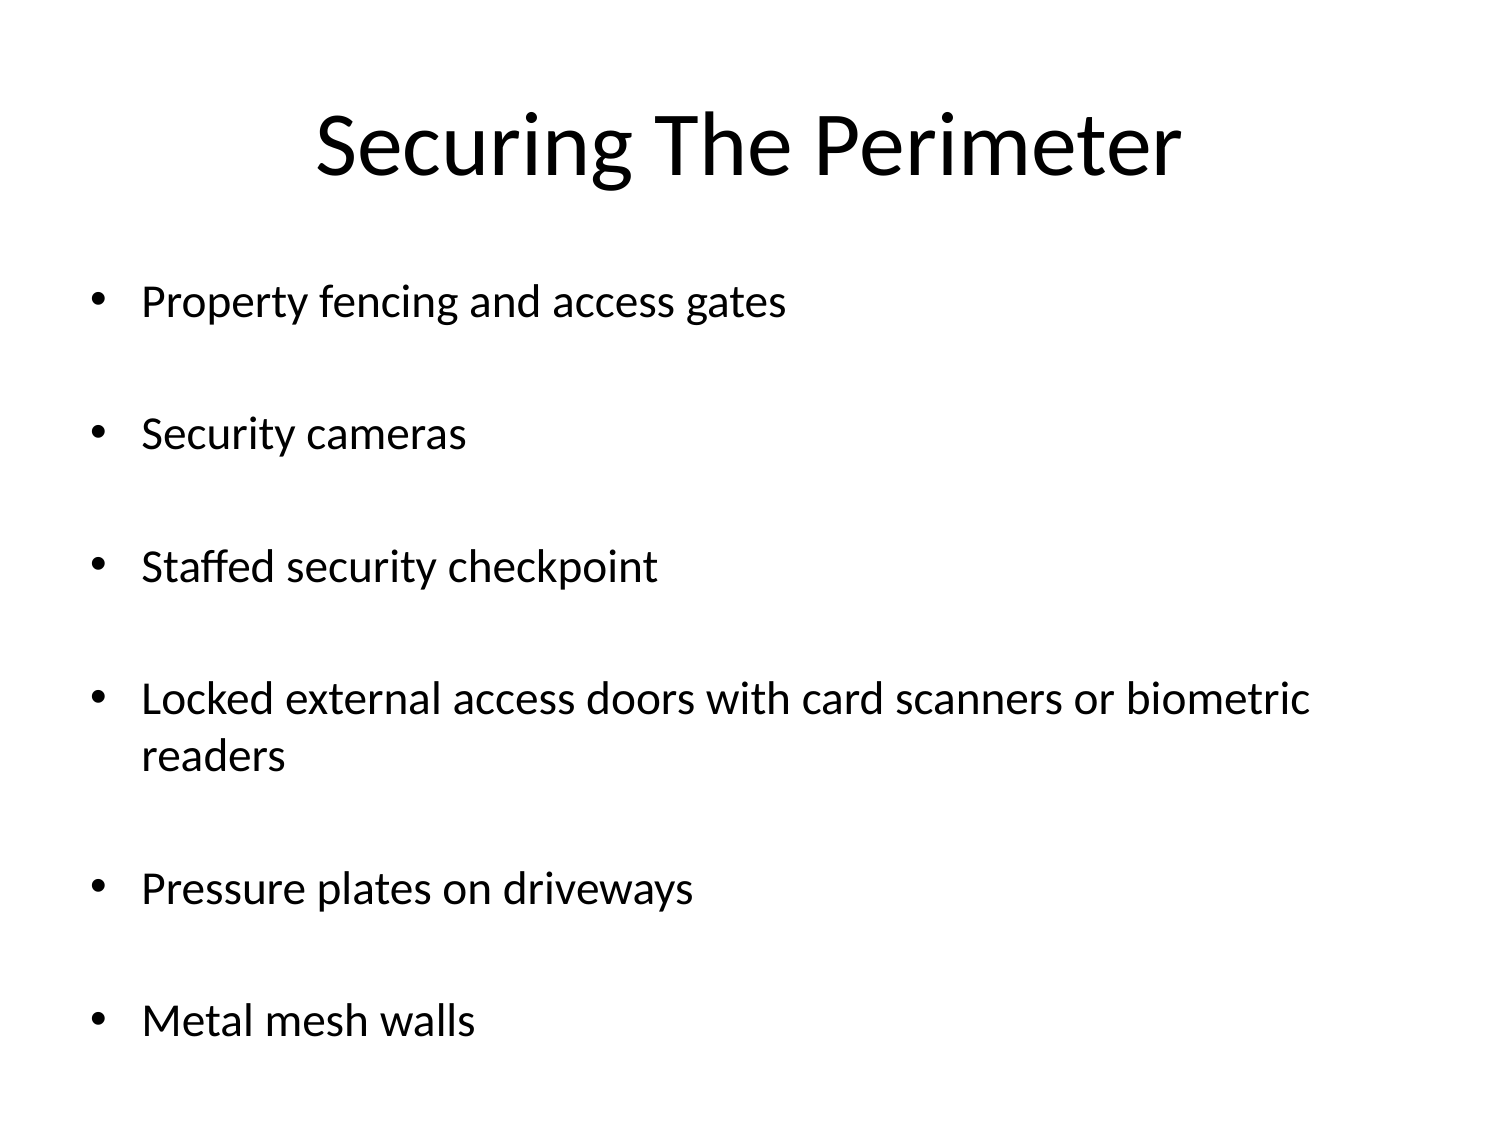

# Securing The Perimeter
Property fencing and access gates

Security cameras

Staffed security checkpoint

Locked external access doors with card scanners or biometric readers

Pressure plates on driveways

Metal mesh walls